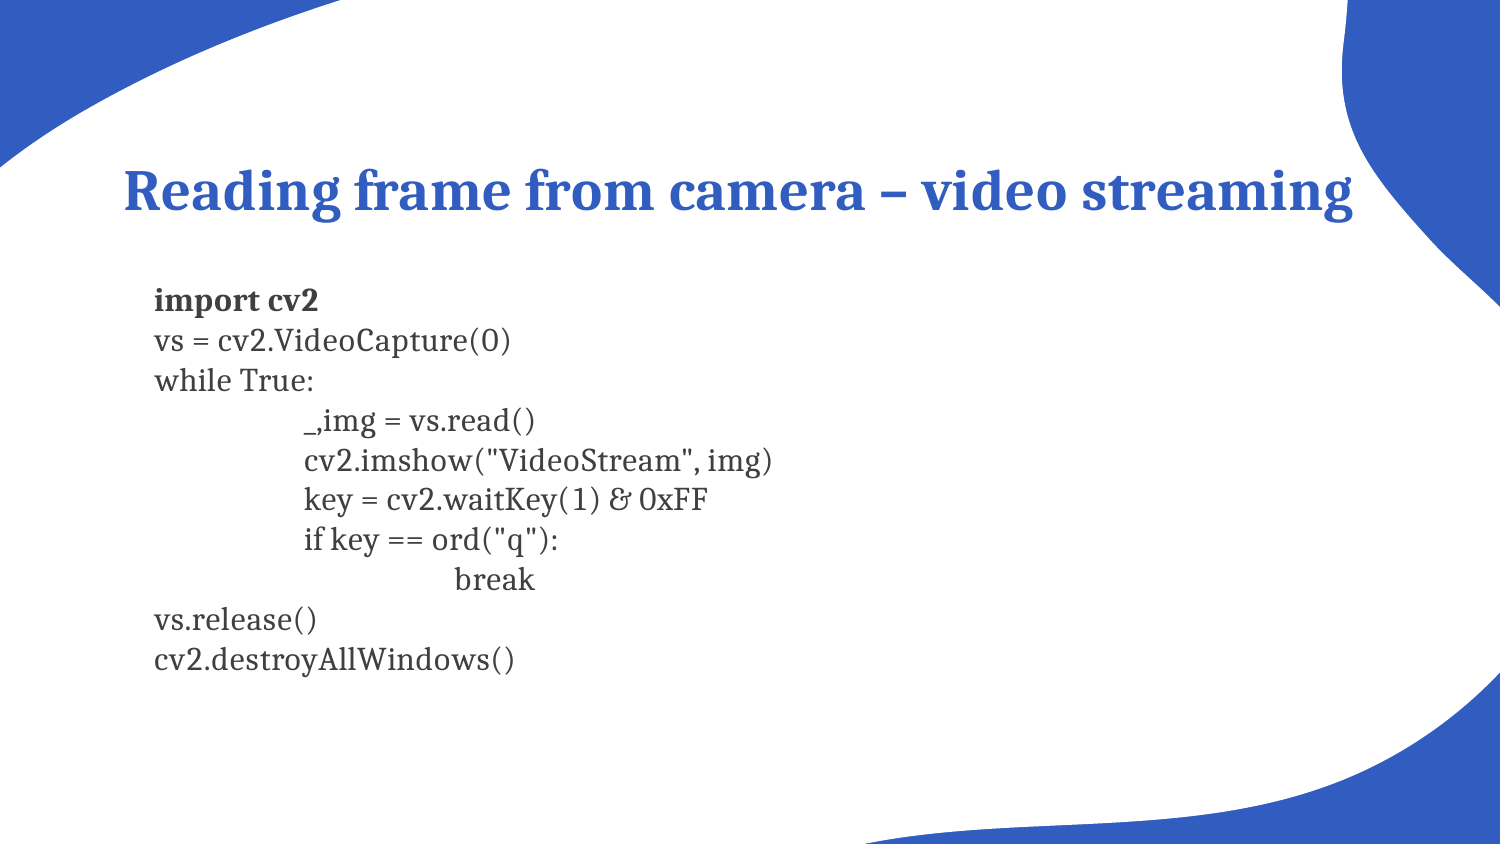

Reading frame from camera – video streaming
import cv2
vs = cv2.VideoCapture(0)
while True:
	_,img = vs.read()
	cv2.imshow("VideoStream", img)
	key = cv2.waitKey(1) & 0xFF
	if key == ord("q"):
		break
vs.release()
cv2.destroyAllWindows()